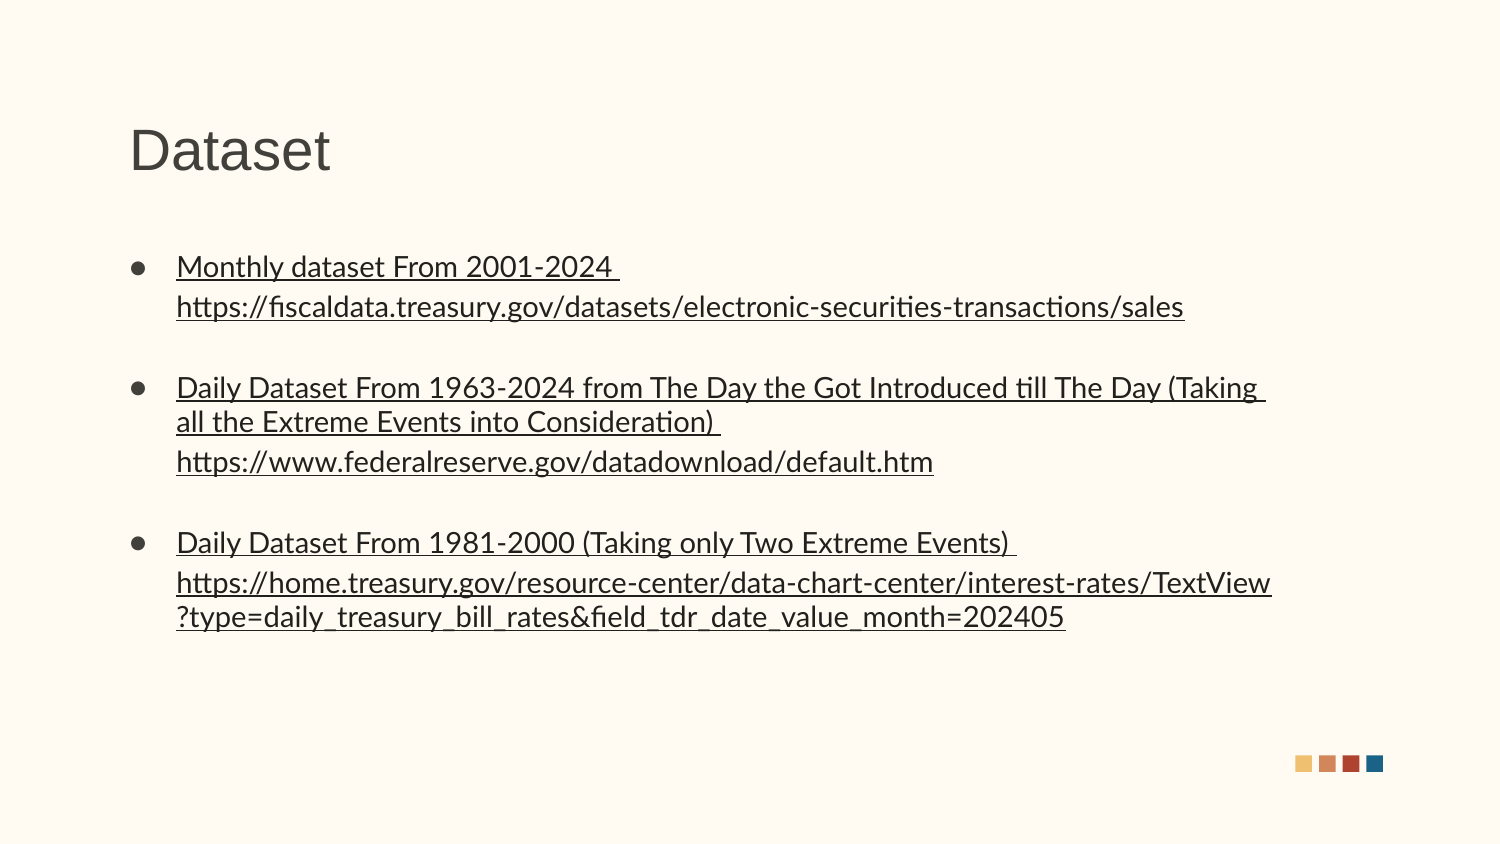

# Dataset
Monthly dataset From 2001-2024 https://fiscaldata.treasury.gov/datasets/electronic-securities-transactions/sales

Daily Dataset From 1963-2024 from The Day the Got Introduced till The Day (Taking all the Extreme Events into Consideration) https://www.federalreserve.gov/datadownload/default.htm

Daily Dataset From 1981-2000 (Taking only Two Extreme Events) https://home.treasury.gov/resource-center/data-chart-center/interest-rates/TextView?type=daily_treasury_bill_rates&field_tdr_date_value_month=202405